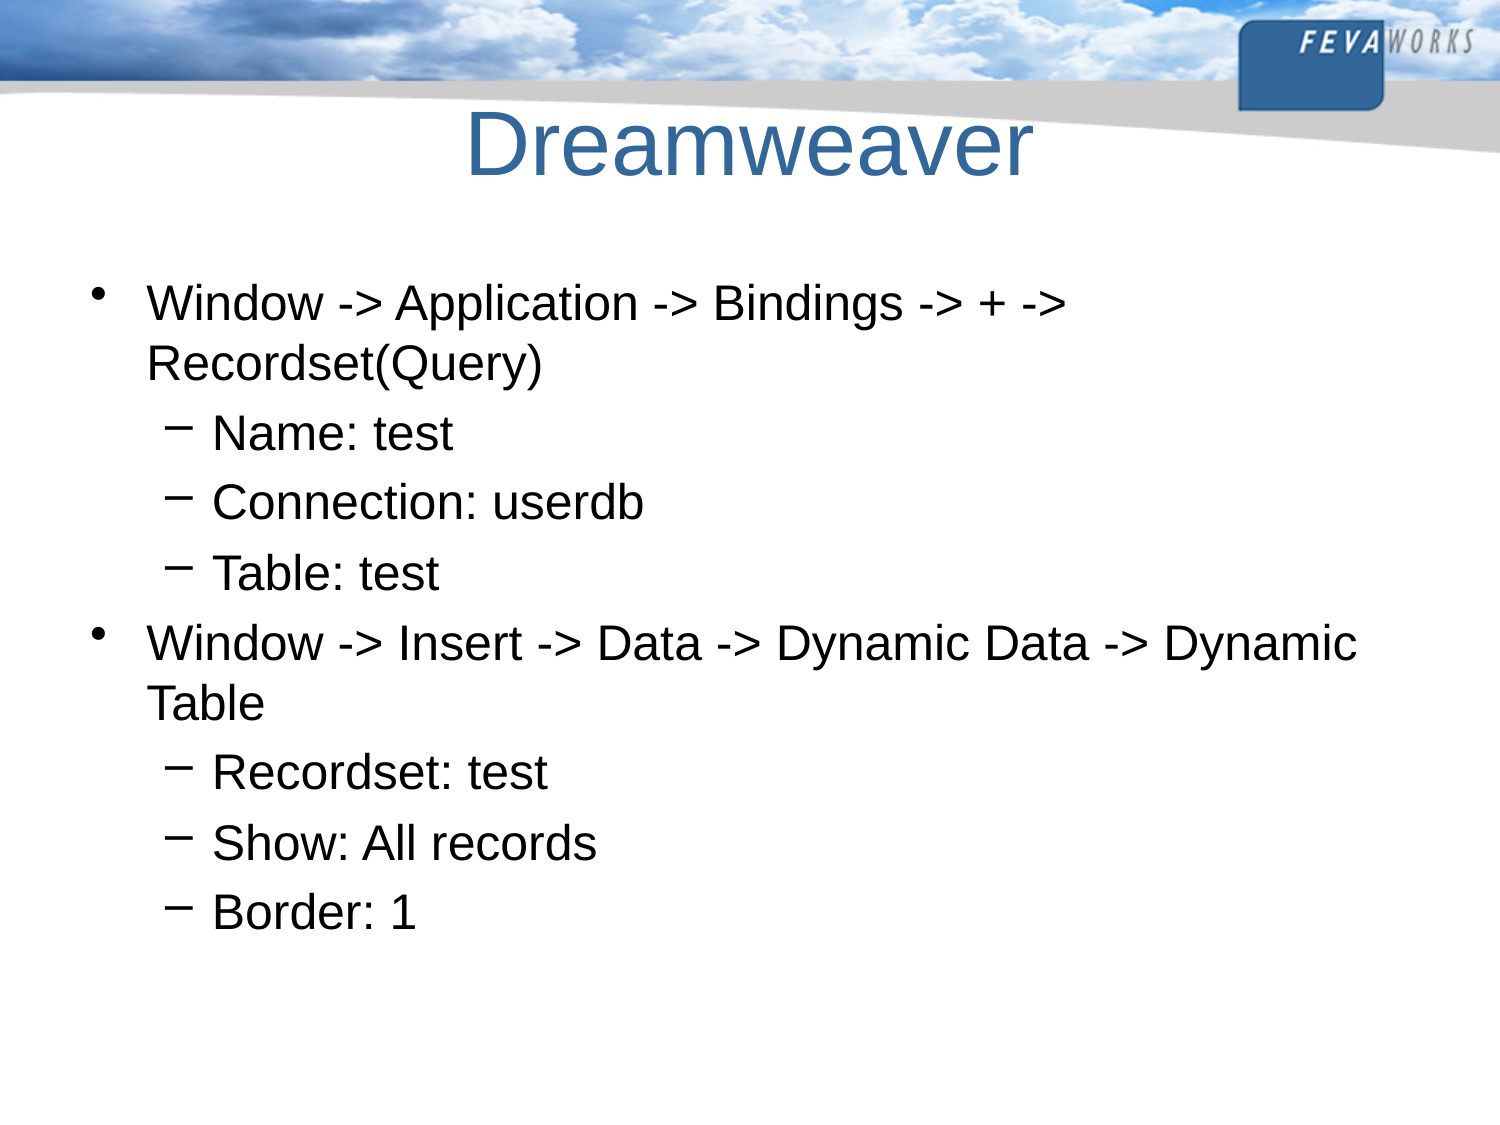

# Dreamweaver
Window -> Application -> Bindings -> + -> Recordset(Query)
Name: test
Connection: userdb
Table: test
Window -> Insert -> Data -> Dynamic Data -> Dynamic Table
Recordset: test
Show: All records
Border: 1